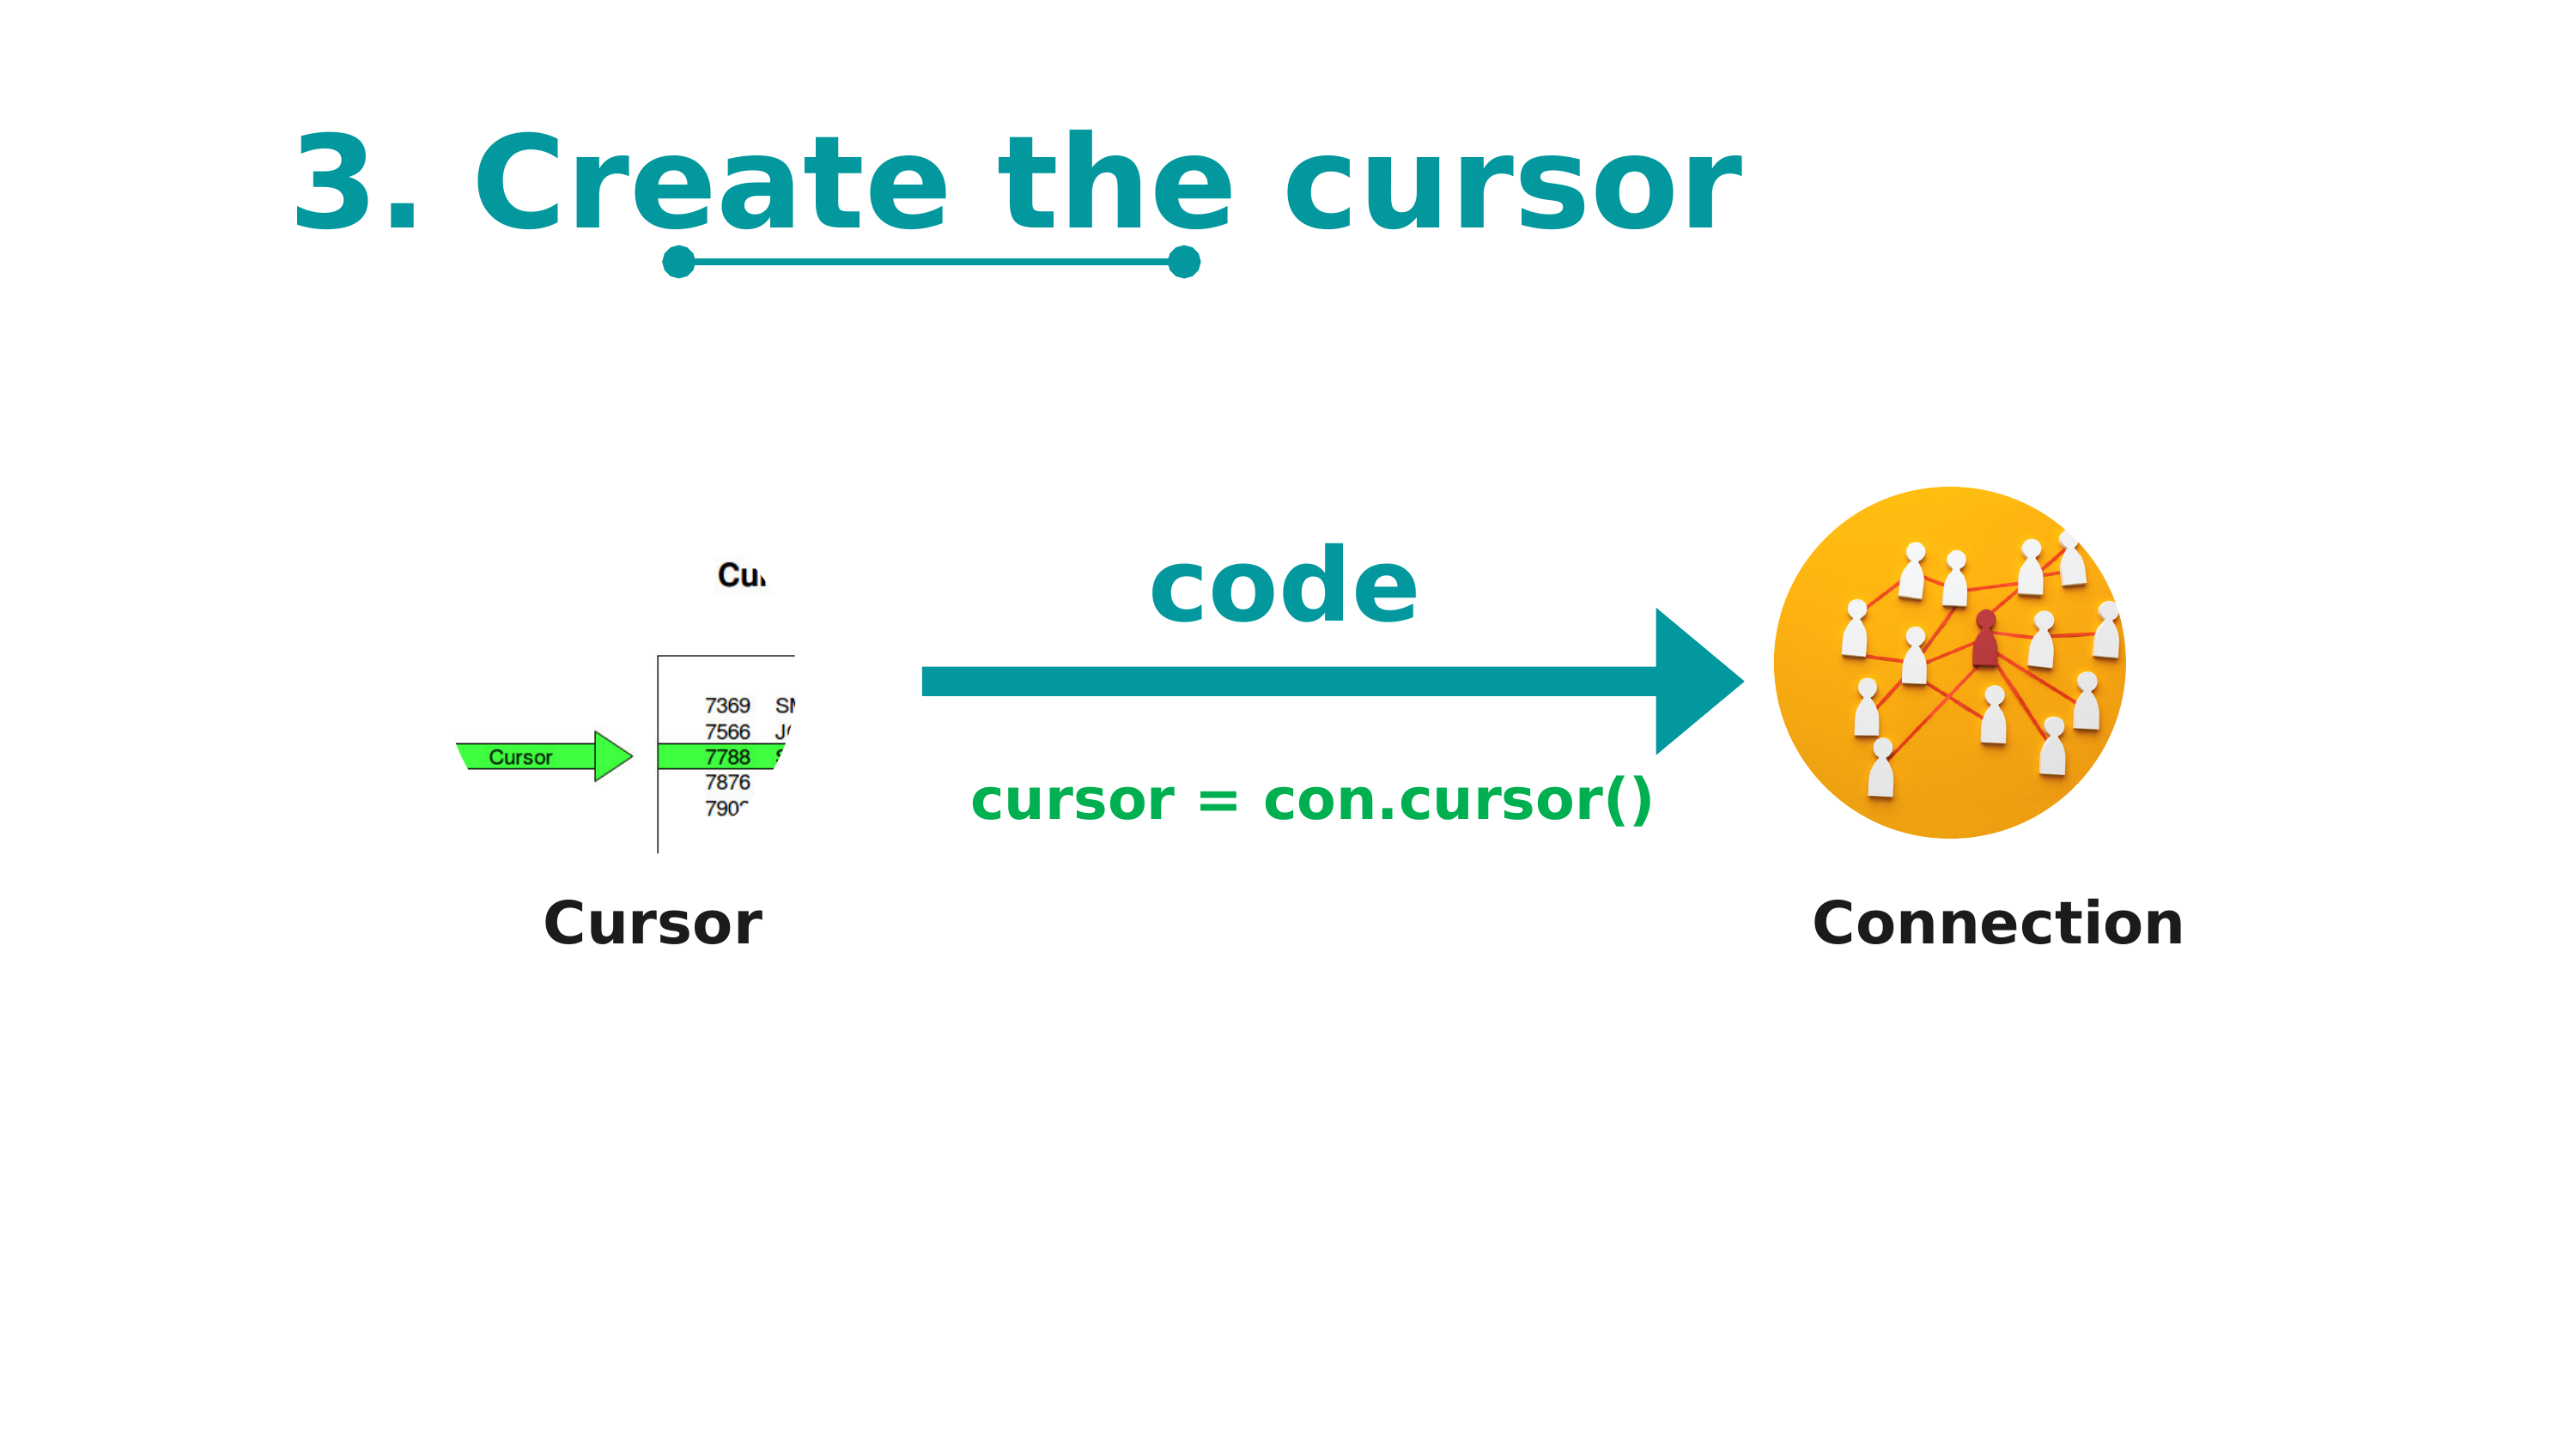

3. Create the cursor

Connection

Cursor
code

cursor = con.cursor()